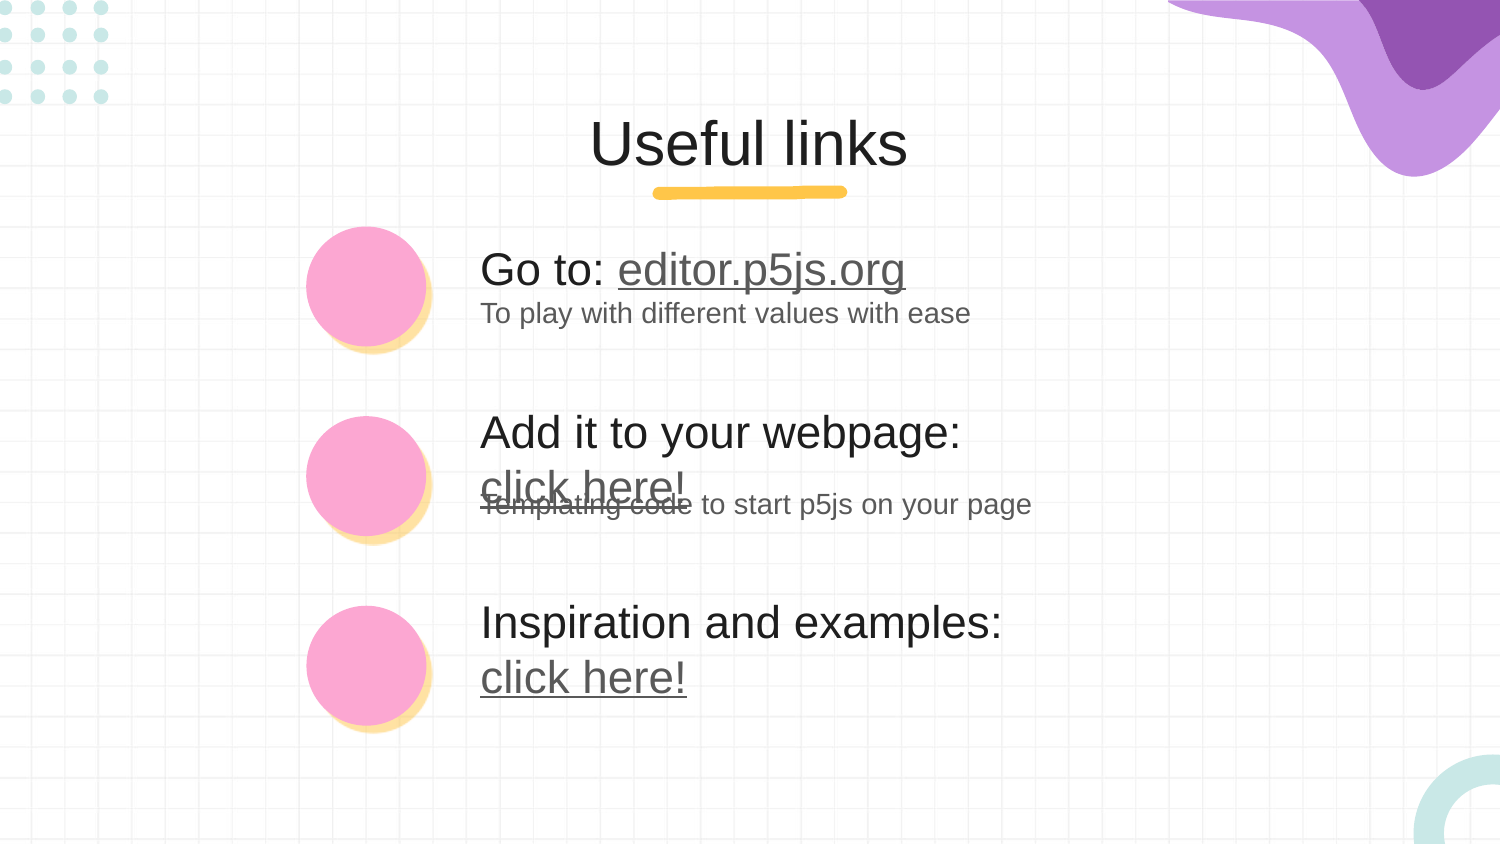

# Useful links

Go to: editor.p5js.org
To play with different values with ease

Add it to your webpage: click here!
Templating code to start p5js on your page

Inspiration and examples: click here!